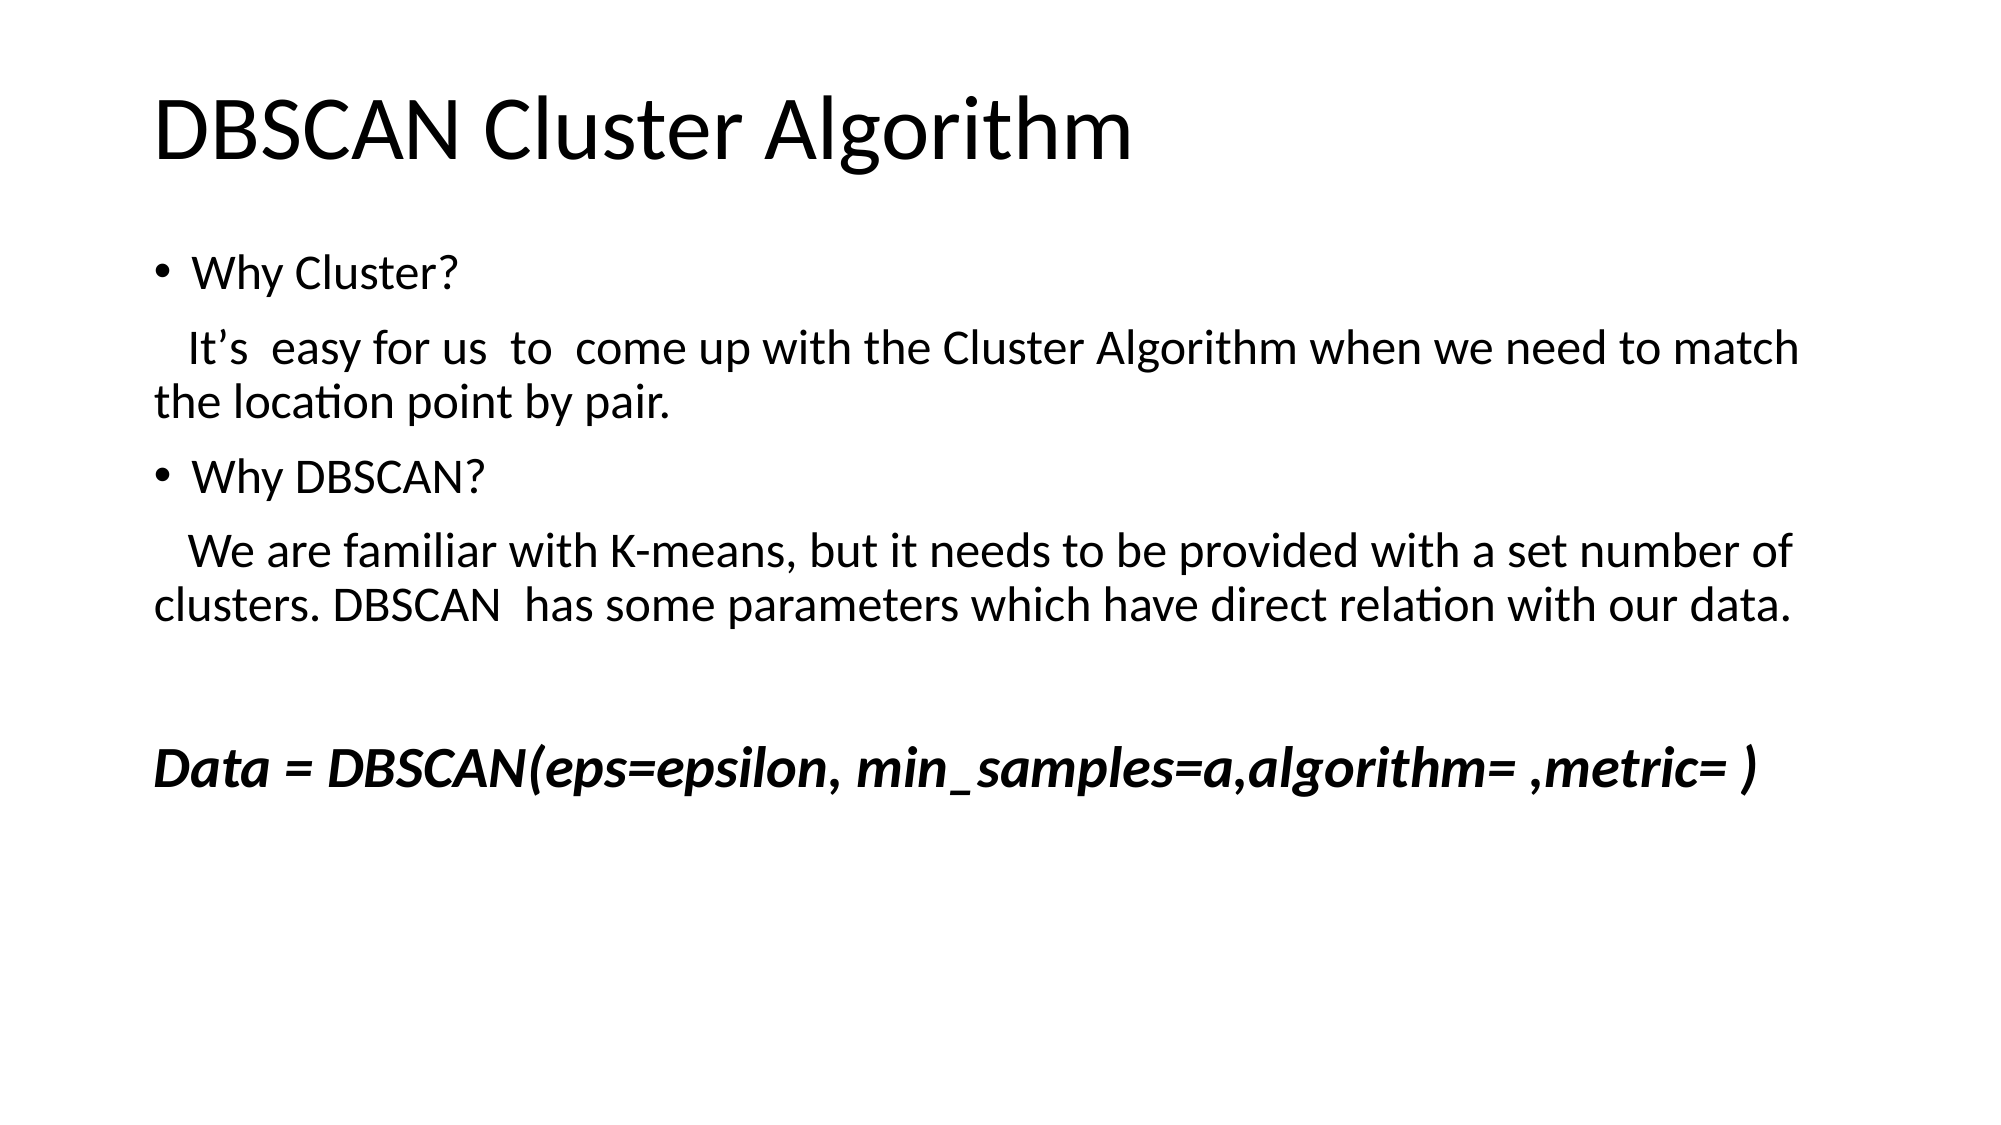

# DBSCAN Cluster Algorithm
Why Cluster?
   It’s  easy for us  to  come up with the Cluster Algorithm when we need to match the location point by pair.
Why DBSCAN?
   We are familiar with K-means, but it needs to be provided with a set number of clusters. DBSCAN  has some parameters which have direct relation with our data.

Data = DBSCAN(eps=epsilon, min_samples=a,algorithm= ,metric= )